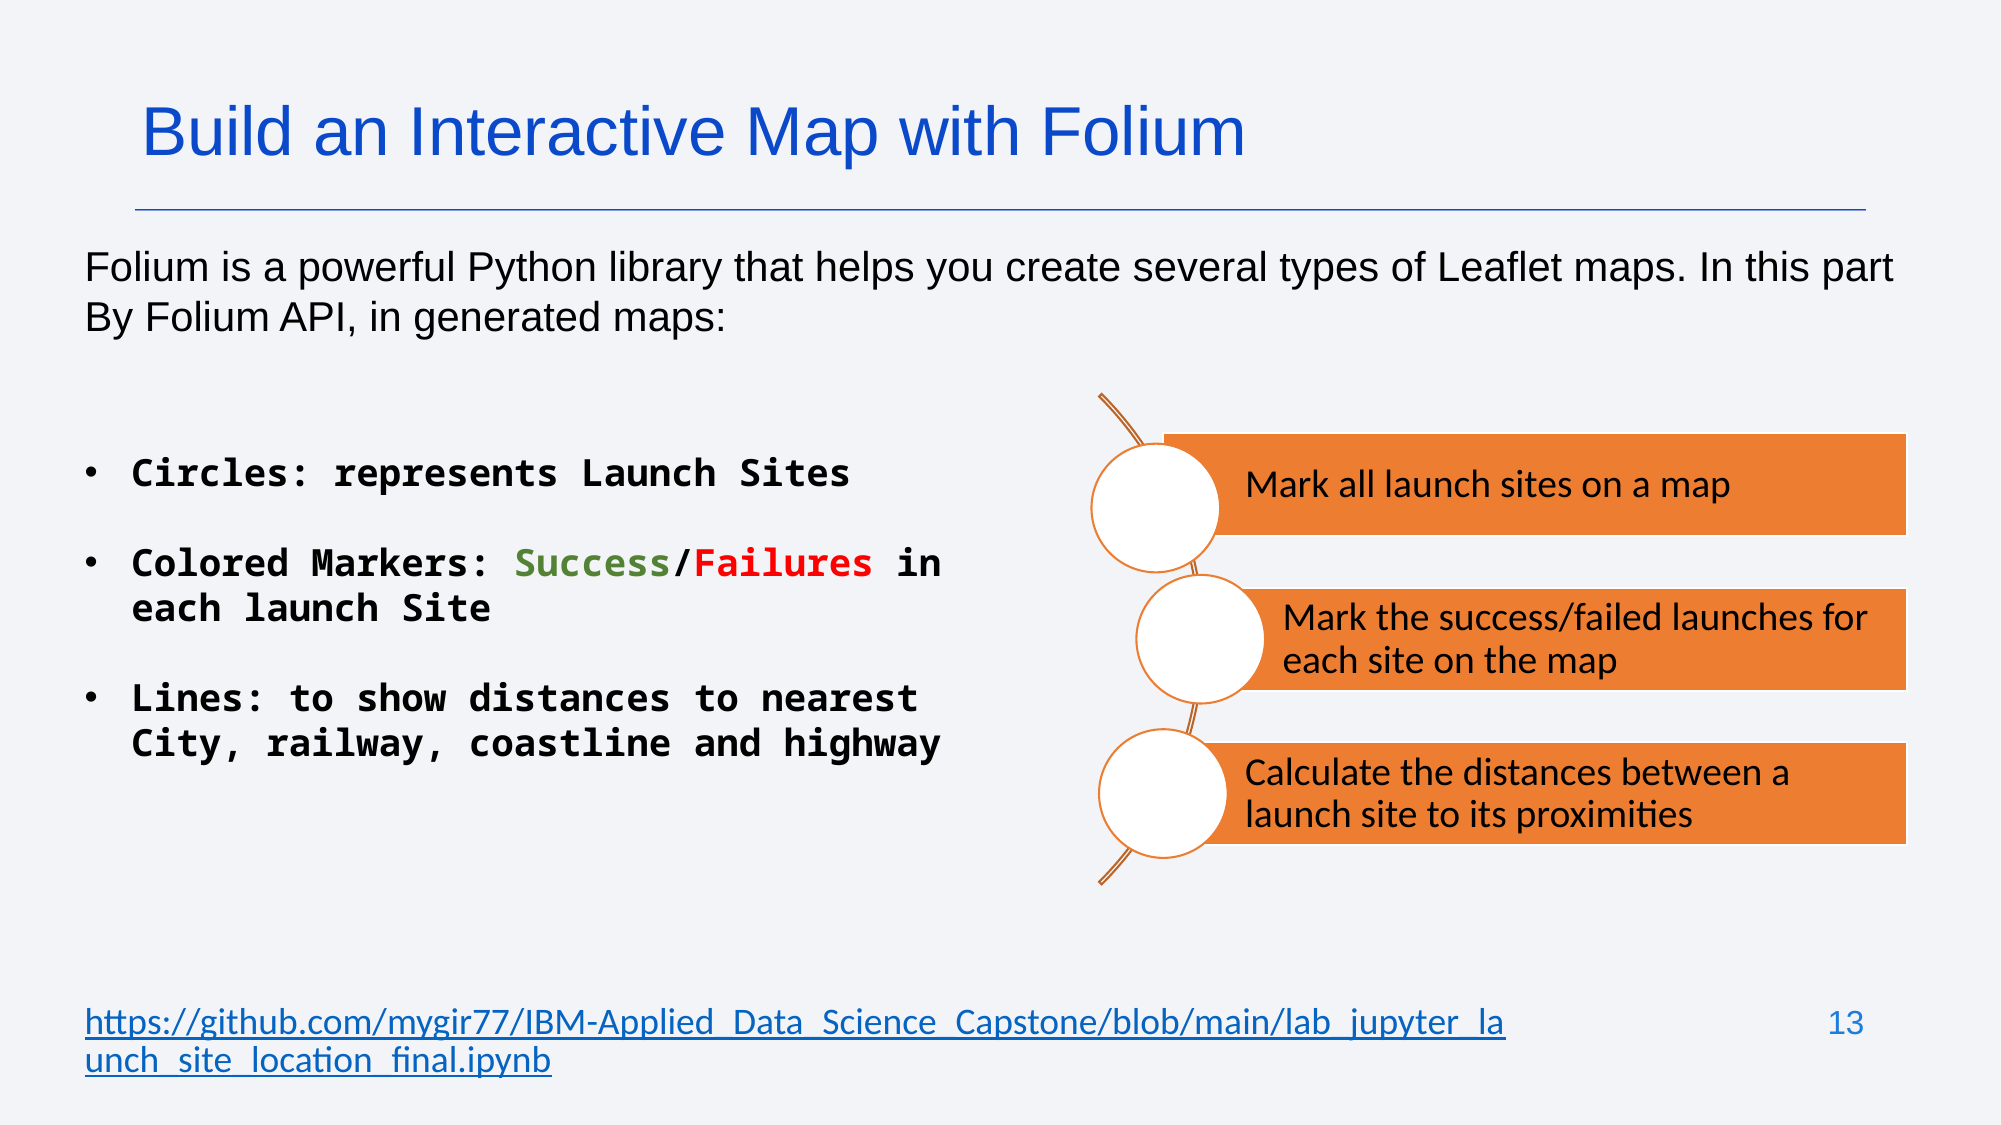

Build an Interactive Map with Folium
Folium is a powerful Python library that helps you create several types of Leaflet maps. In this part By Folium API, in generated maps:

Mark all launch sites on a map
Mark the success/failed launches for each site on the map
Calculate the distances between a launch site to its proximities
Circles: represents Launch Sites

Colored Markers: Success/Failures in each launch Site

Lines: to show distances to nearest City, railway, coastline and highway

13
https://github.com/mygir77/IBM-Applied_Data_Science_Capstone/blob/main/lab_jupyter_launch_site_location_final.ipynb